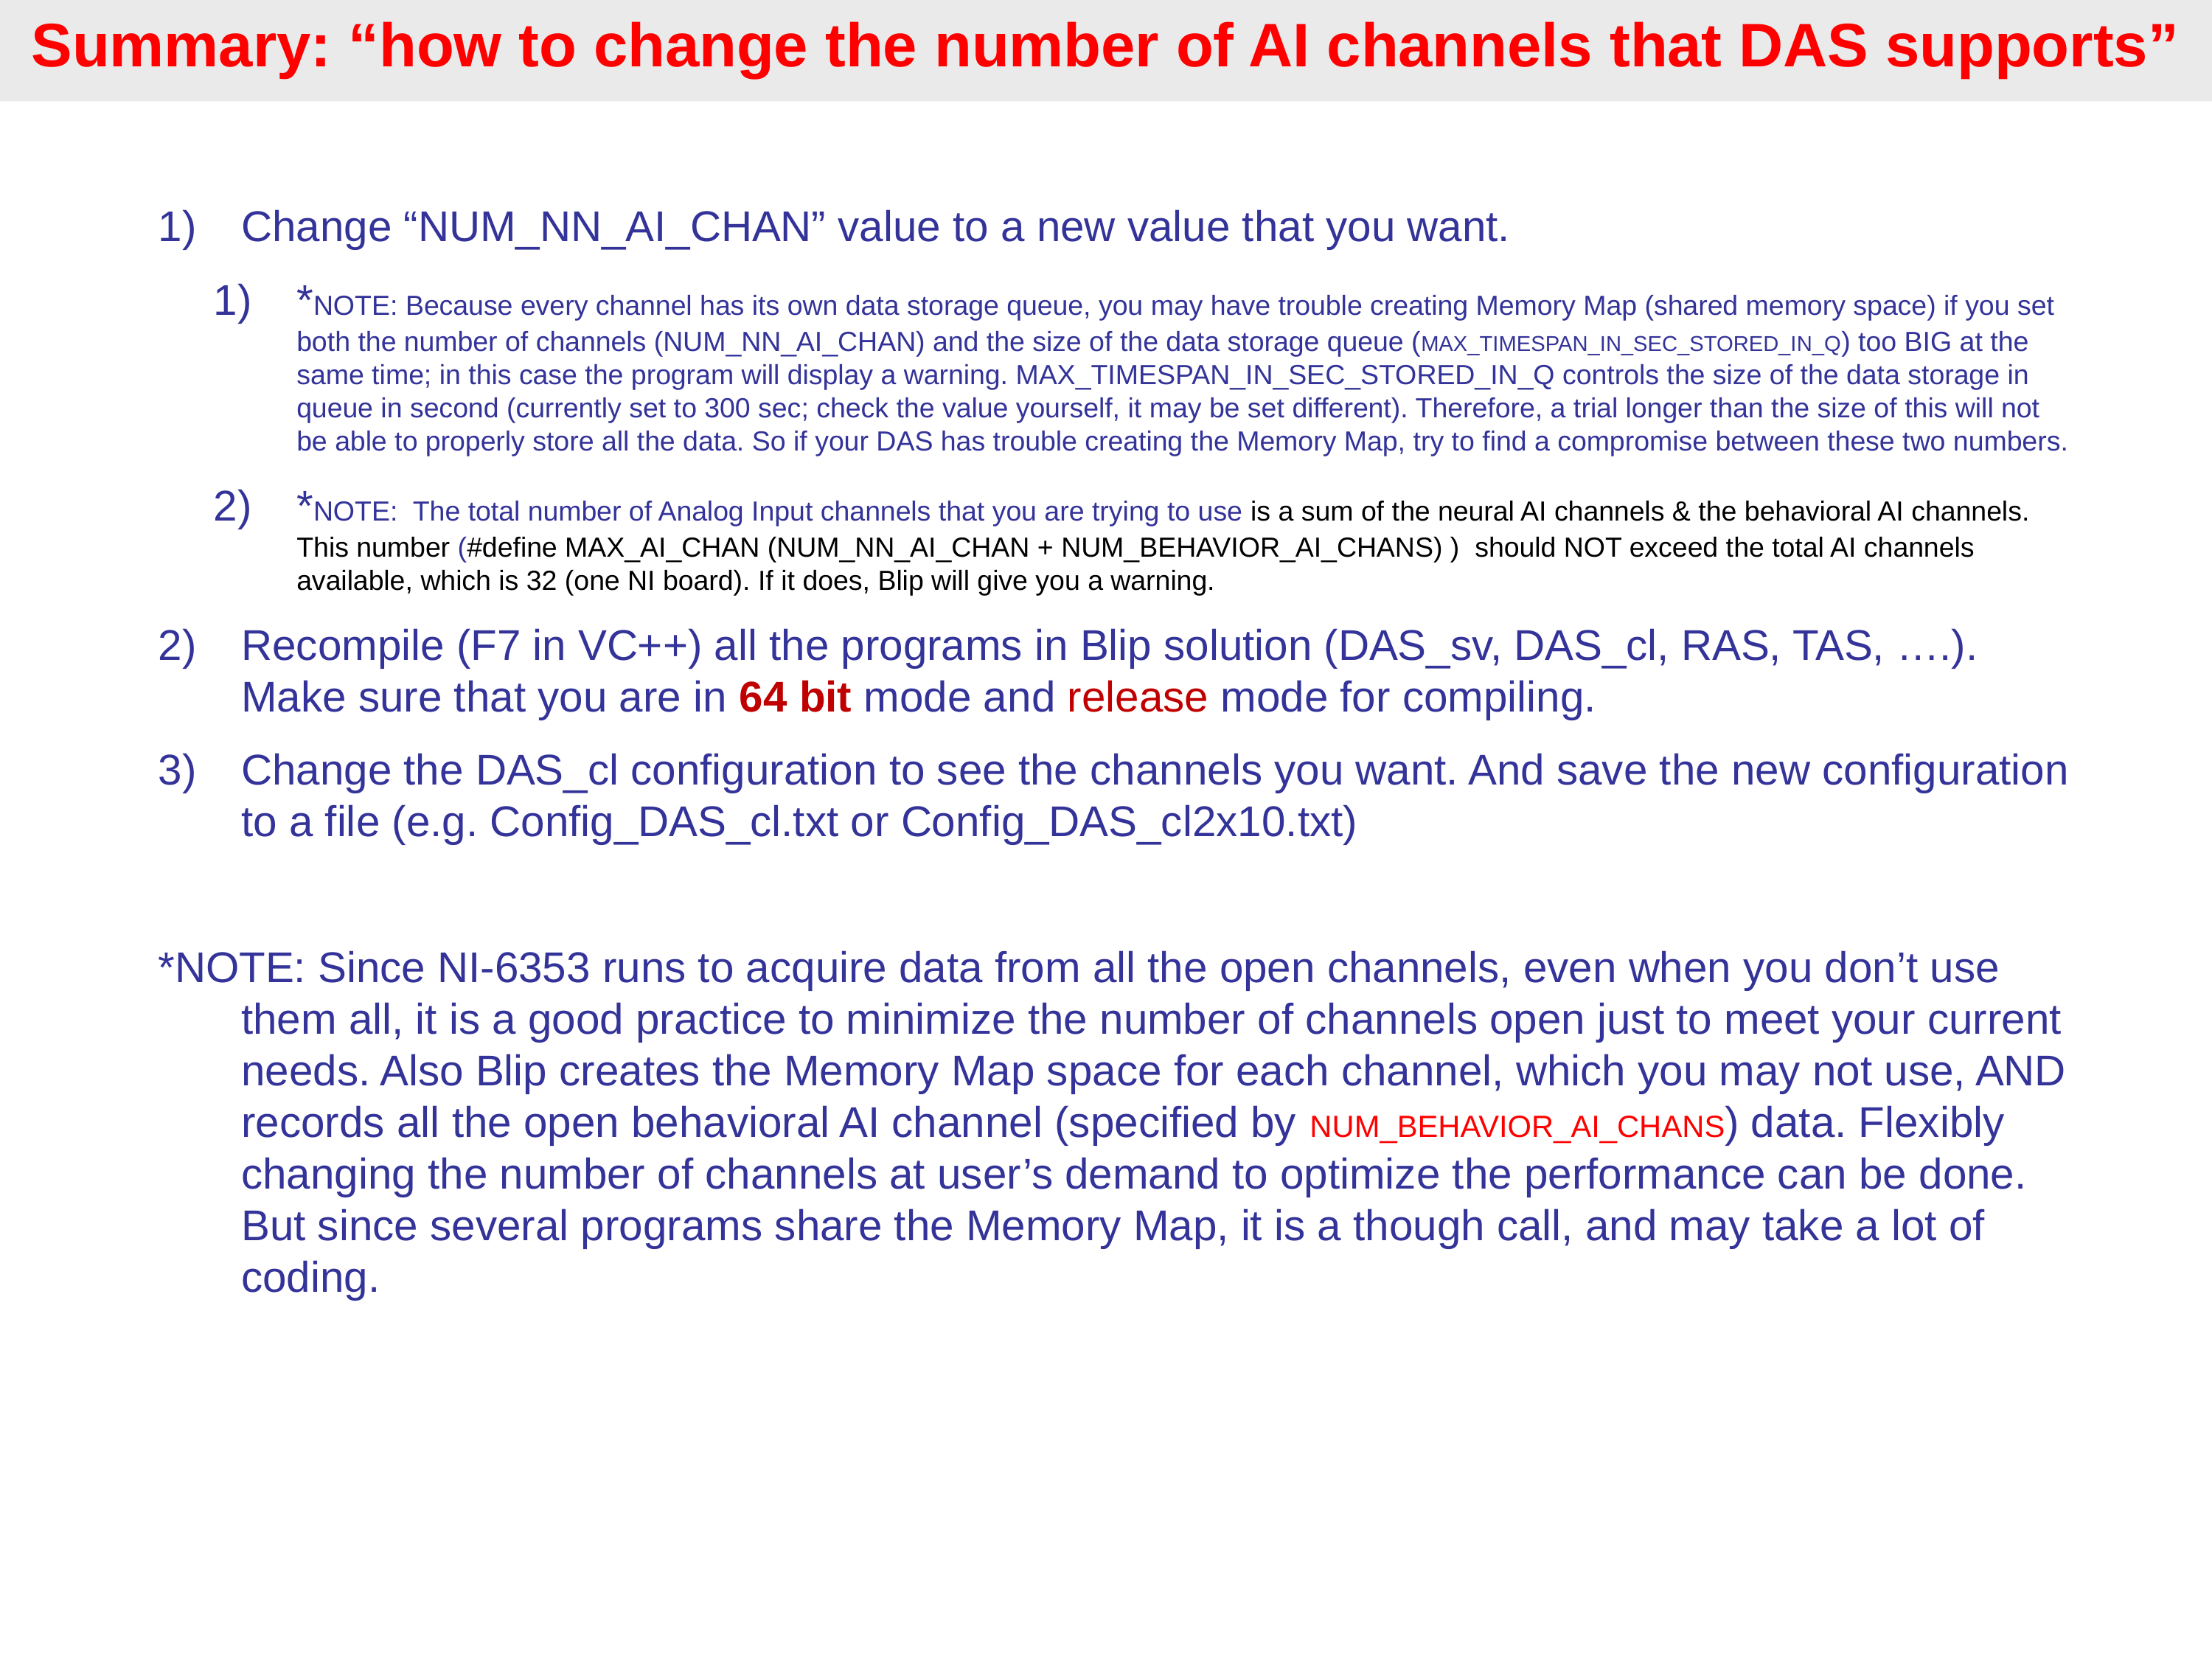

Summary: “how to change the number of AI channels that DAS supports”
Change “NUM_NN_AI_CHAN” value to a new value that you want.
*NOTE: Because every channel has its own data storage queue, you may have trouble creating Memory Map (shared memory space) if you set both the number of channels (NUM_NN_AI_CHAN) and the size of the data storage queue (MAX_TIMESPAN_IN_SEC_STORED_IN_Q) too BIG at the same time; in this case the program will display a warning. MAX_TIMESPAN_IN_SEC_STORED_IN_Q controls the size of the data storage in queue in second (currently set to 300 sec; check the value yourself, it may be set different). Therefore, a trial longer than the size of this will not be able to properly store all the data. So if your DAS has trouble creating the Memory Map, try to find a compromise between these two numbers.
*NOTE:  The total number of Analog Input channels that you are trying to use is a sum of the neural AI channels & the behavioral AI channels. This number (#define MAX_AI_CHAN (NUM_NN_AI_CHAN + NUM_BEHAVIOR_AI_CHANS) )  should NOT exceed the total AI channels available, which is 32 (one NI board). If it does, Blip will give you a warning.
Recompile (F7 in VC++) all the programs in Blip solution (DAS_sv, DAS_cl, RAS, TAS, ….). Make sure that you are in 64 bit mode and release mode for compiling.
Change the DAS_cl configuration to see the channels you want. And save the new configuration to a file (e.g. Config_DAS_cl.txt or Config_DAS_cl2x10.txt)

*NOTE: Since NI-6353 runs to acquire data from all the open channels, even when you don’t use them all, it is a good practice to minimize the number of channels open just to meet your current needs. Also Blip creates the Memory Map space for each channel, which you may not use, AND records all the open behavioral AI channel (specified by NUM_BEHAVIOR_AI_CHANS) data. Flexibly changing the number of channels at user’s demand to optimize the performance can be done. But since several programs share the Memory Map, it is a though call, and may take a lot of coding.